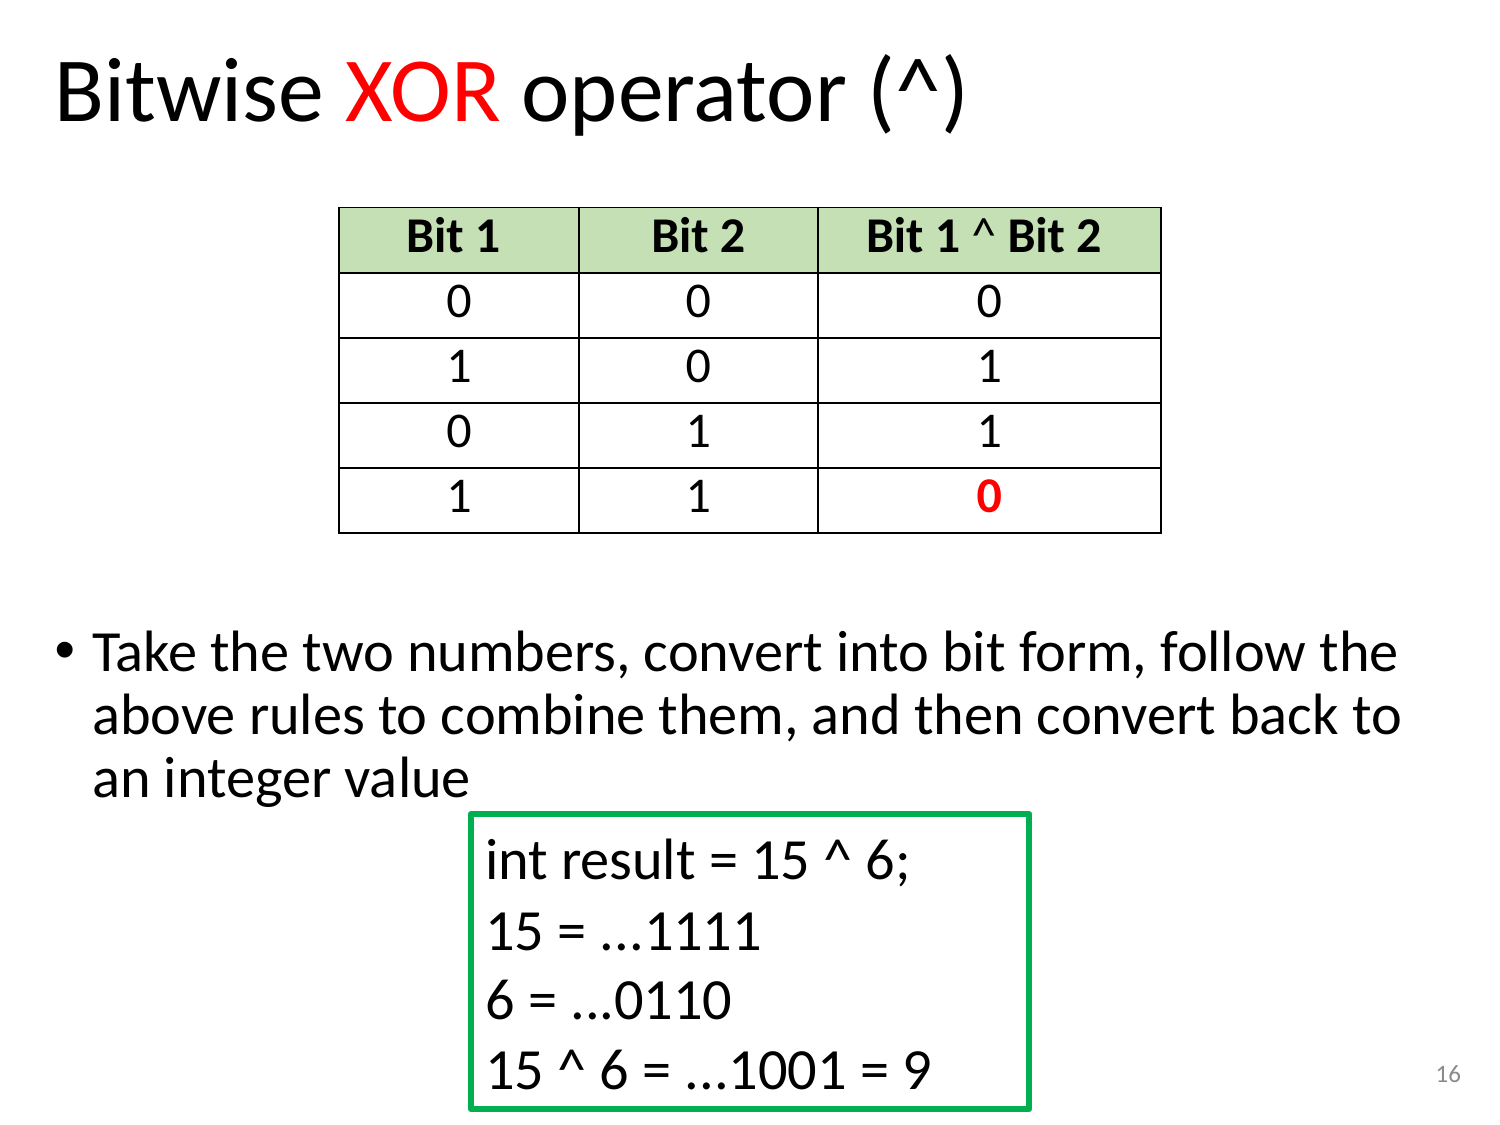

# Bitwise XOR operator (^)

Take the two numbers, convert into bit form, follow the above rules to combine them, and then convert back to an integer value

| Bit 1 | Bit 2 | Bit 1 ^ Bit 2 |
| --- | --- | --- |
| 0 | 0 | 0 |
| 1 | 0 | 1 |
| 0 | 1 | 1 |
| 1 | 1 | 0 |
int result = 15 ^ 6;
15 = ...1111
6 = ...0110
15 ^ 6 = ...1001 = 9
16